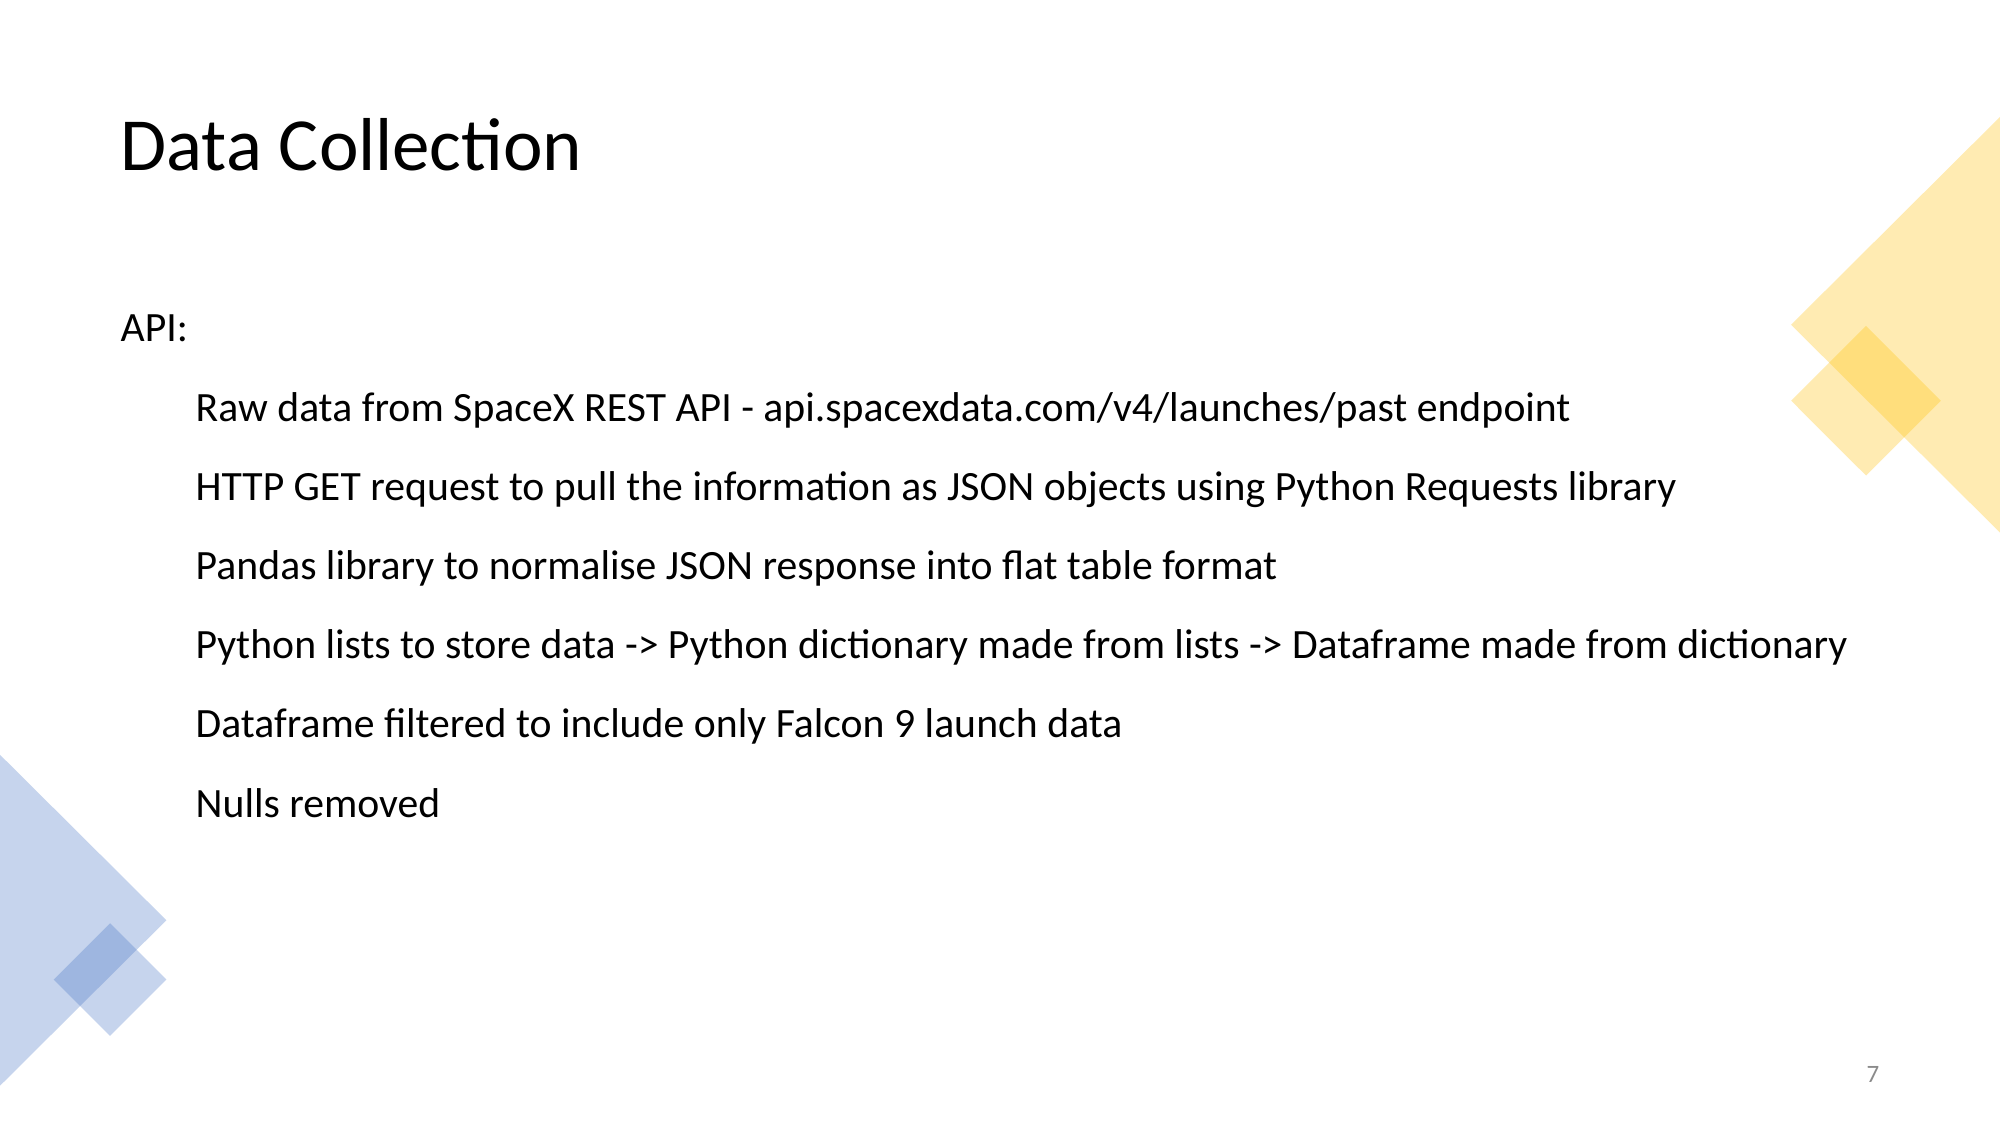

Data Collection

API:
Raw data from SpaceX REST API - api.spacexdata.com/v4/launches/past endpoint
HTTP GET request to pull the information as JSON objects using Python Requests library
Pandas library to normalise JSON response into flat table format
Python lists to store data -> Python dictionary made from lists -> Dataframe made from dictionary
Dataframe filtered to include only Falcon 9 launch data
Nulls removed

7